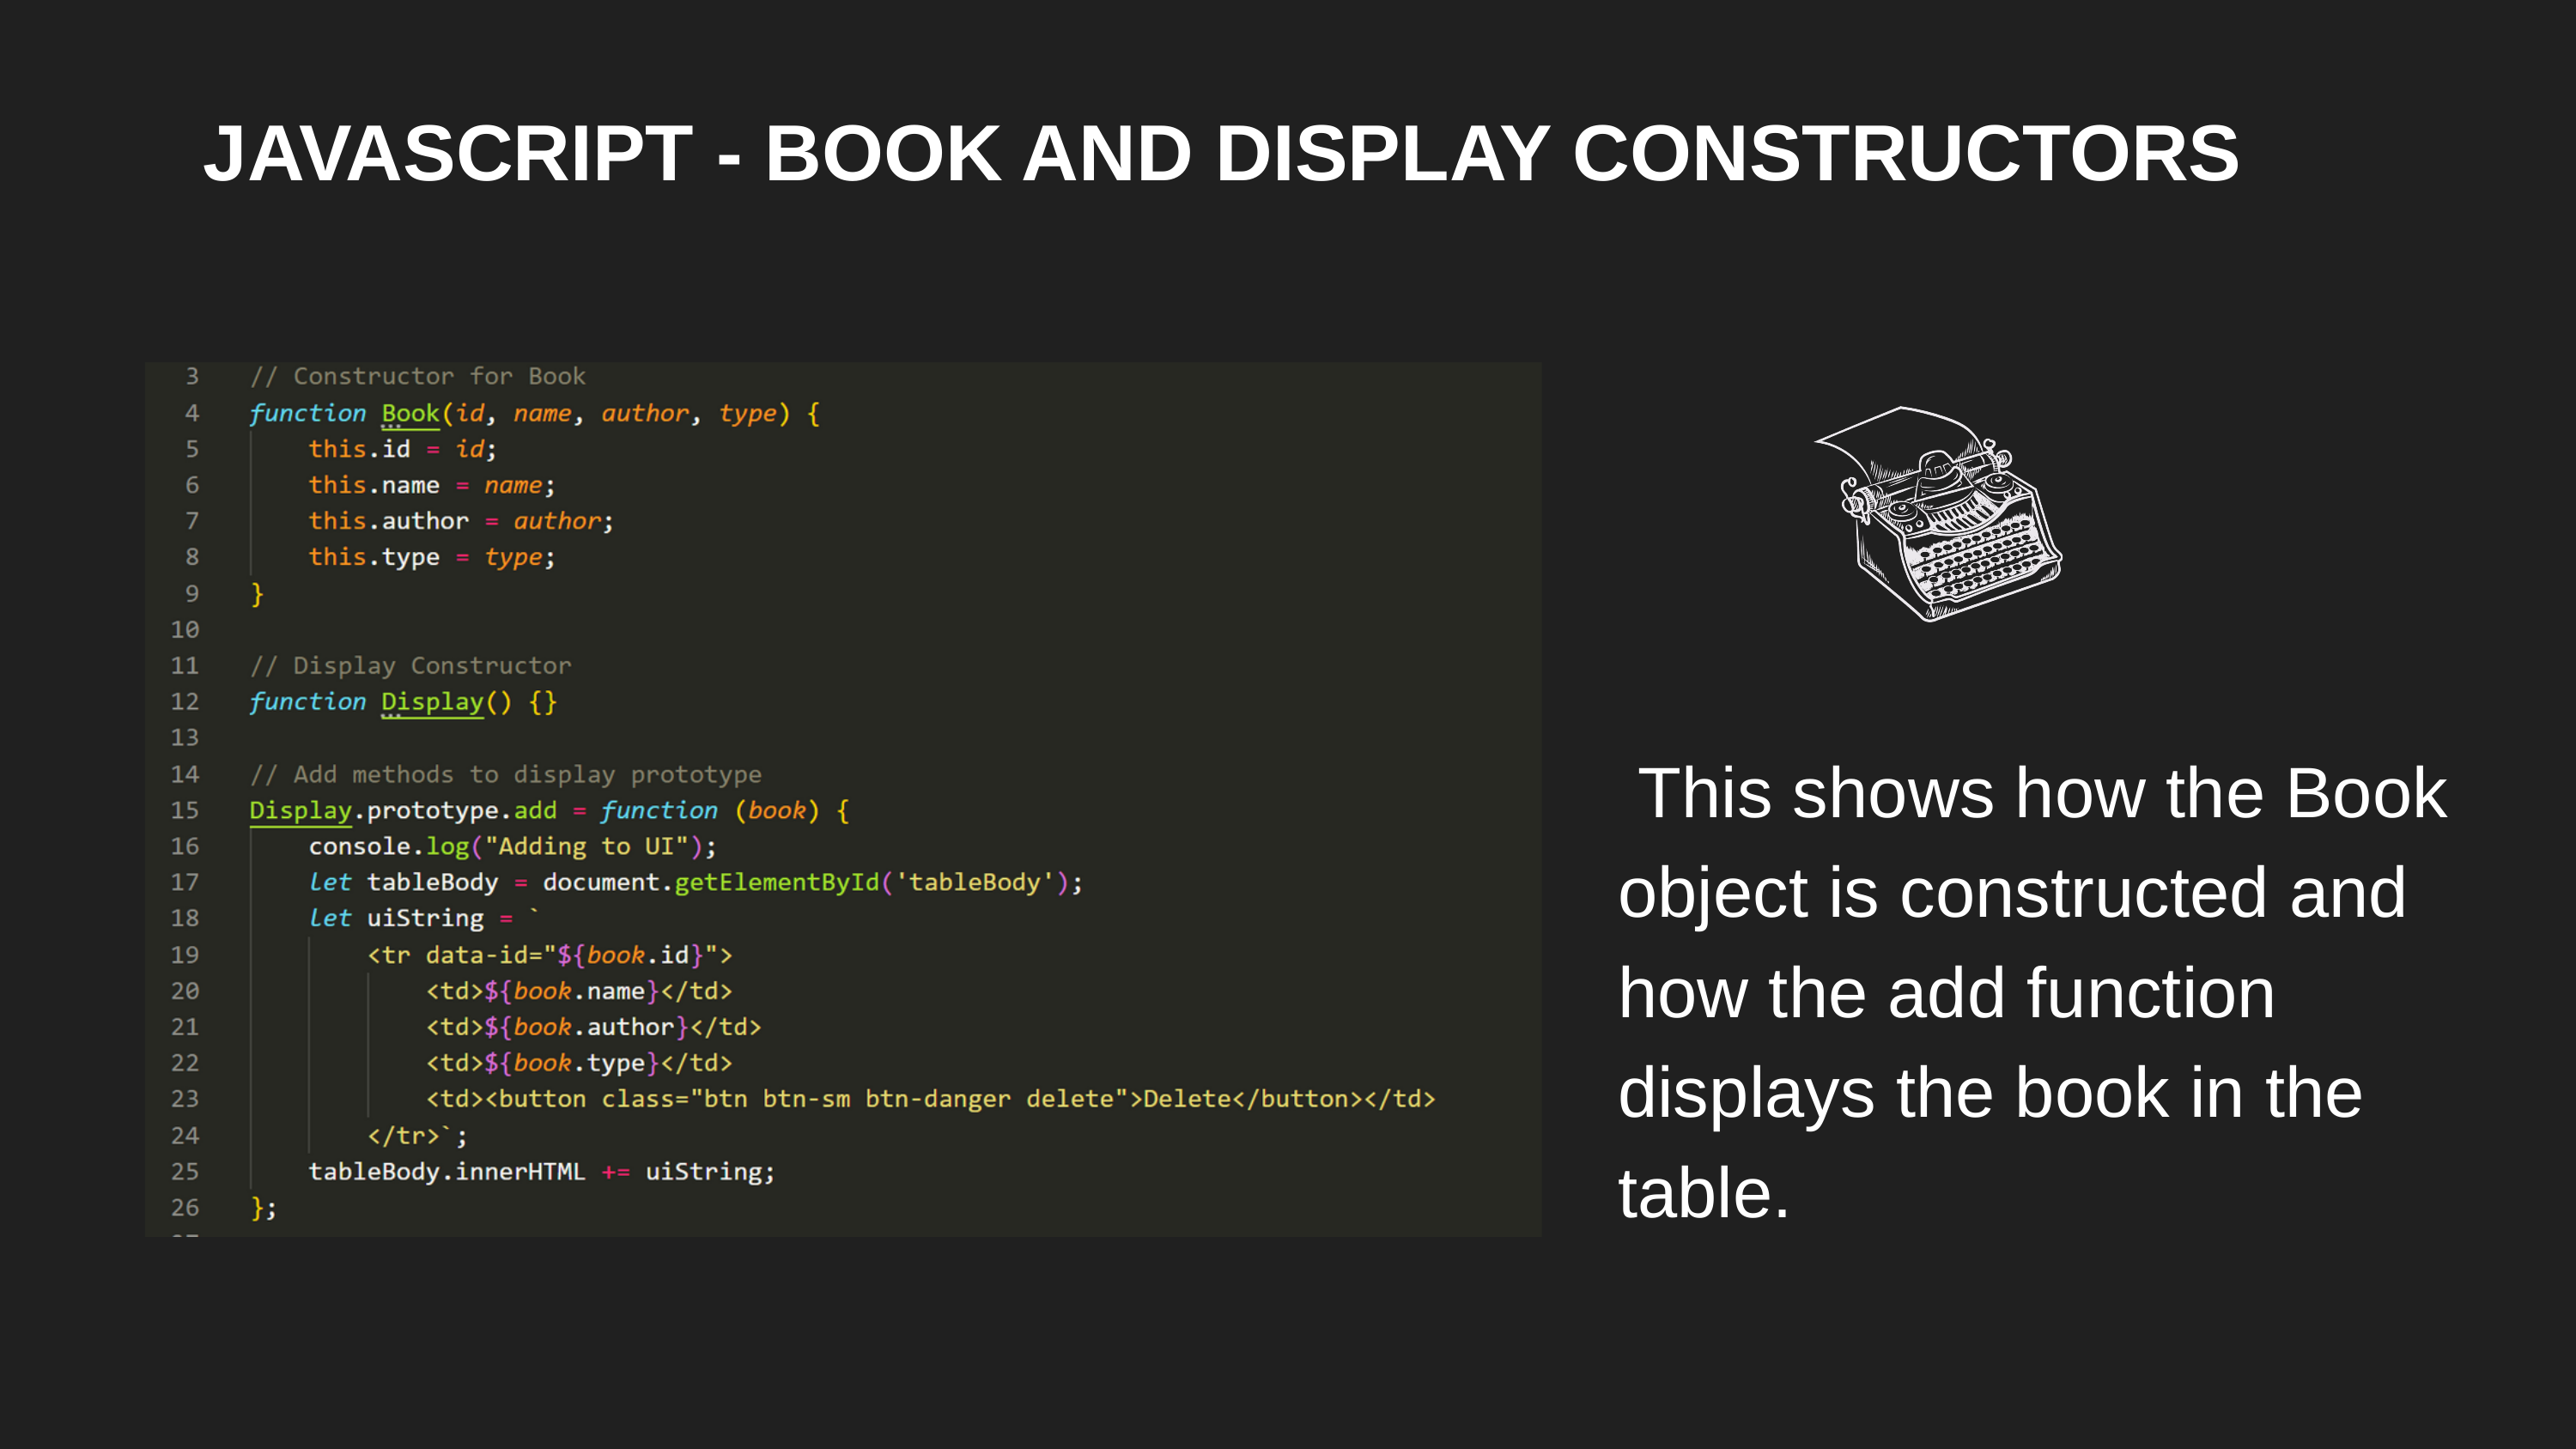

JAVASCRIPT - BOOK AND DISPLAY CONSTRUCTORS

 This shows how the Book object is constructed and how the add function displays the book in the table.